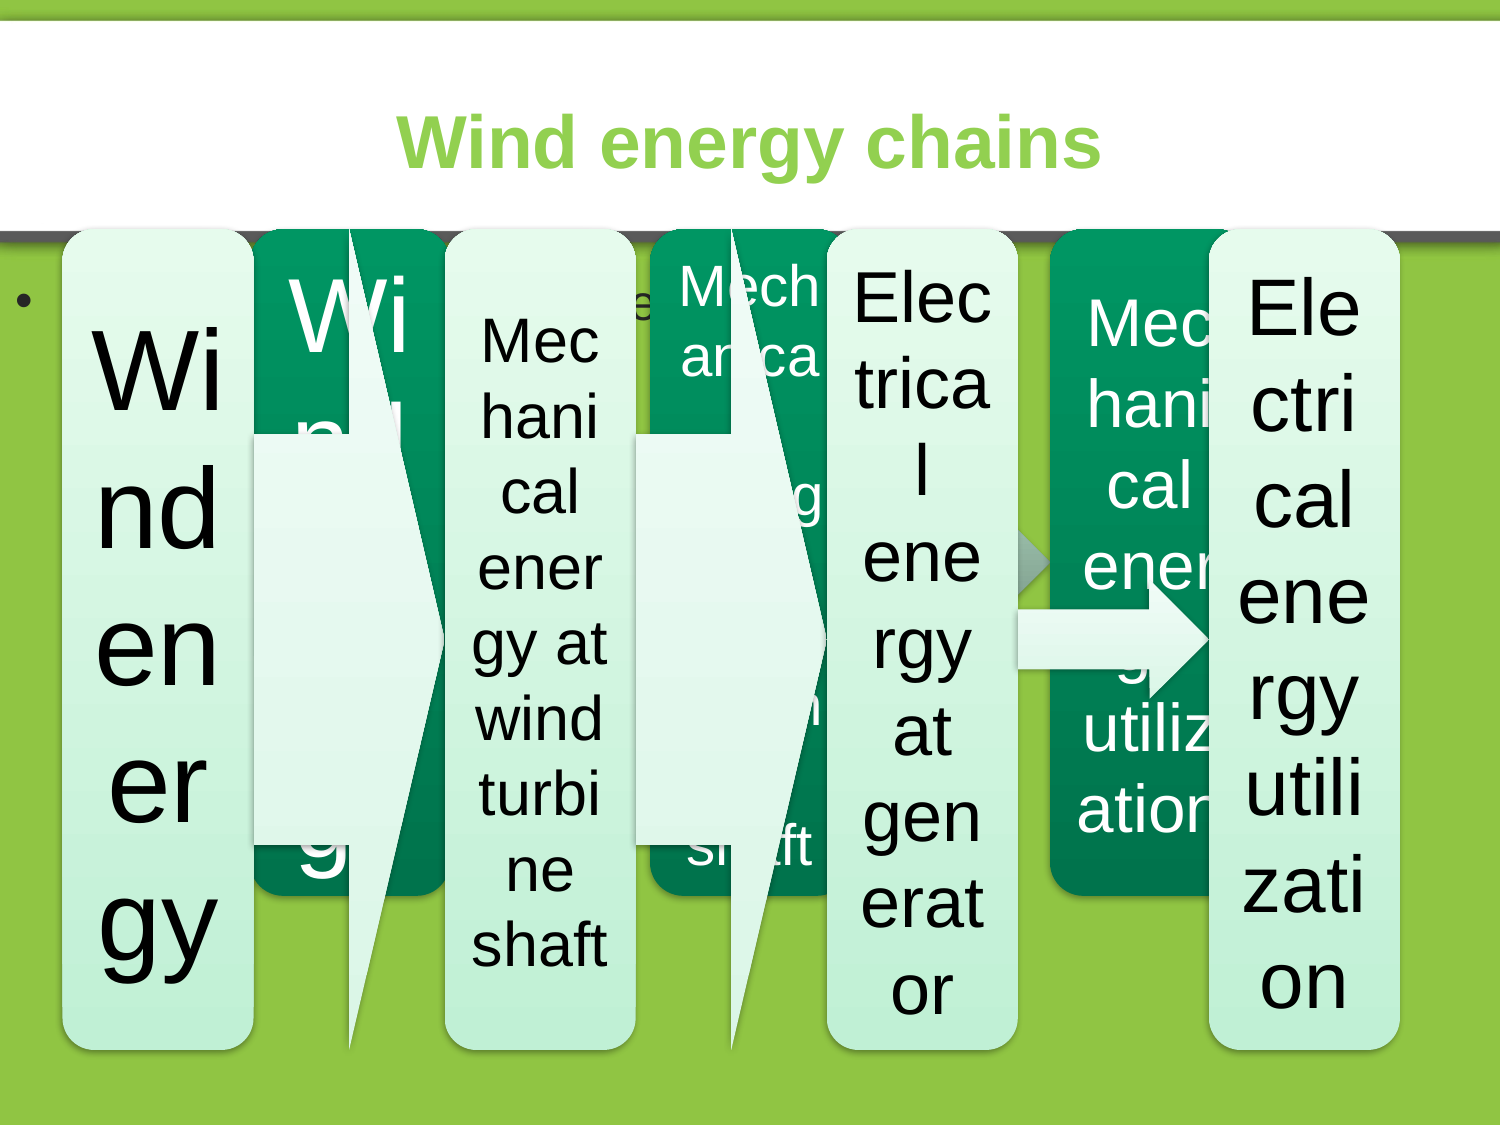

# Wind energy chains
Wind energy
Wind energy
Energy chains of wind energy are: